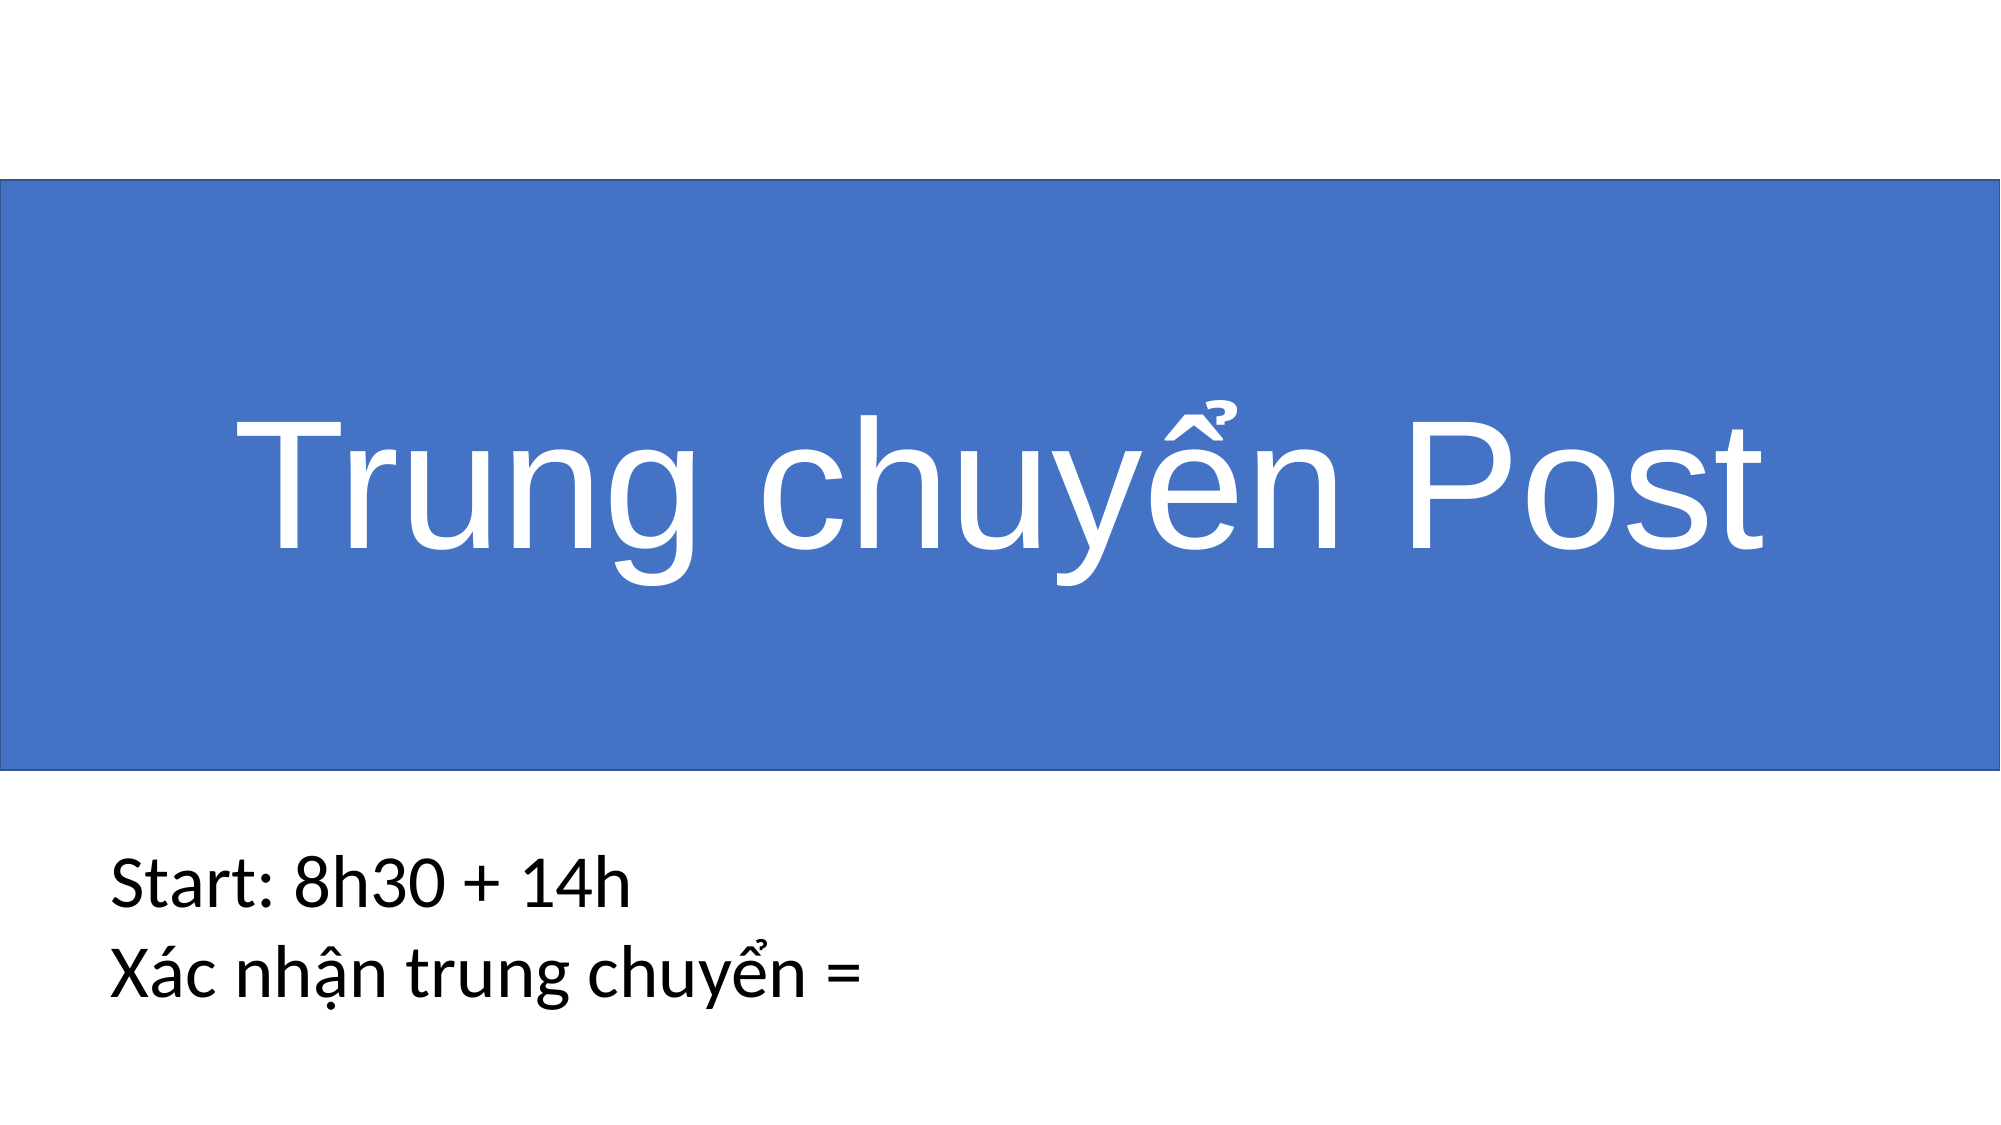

Trung chuyển Post
Start: 8h30 + 14h
Xác nhận trung chuyển =